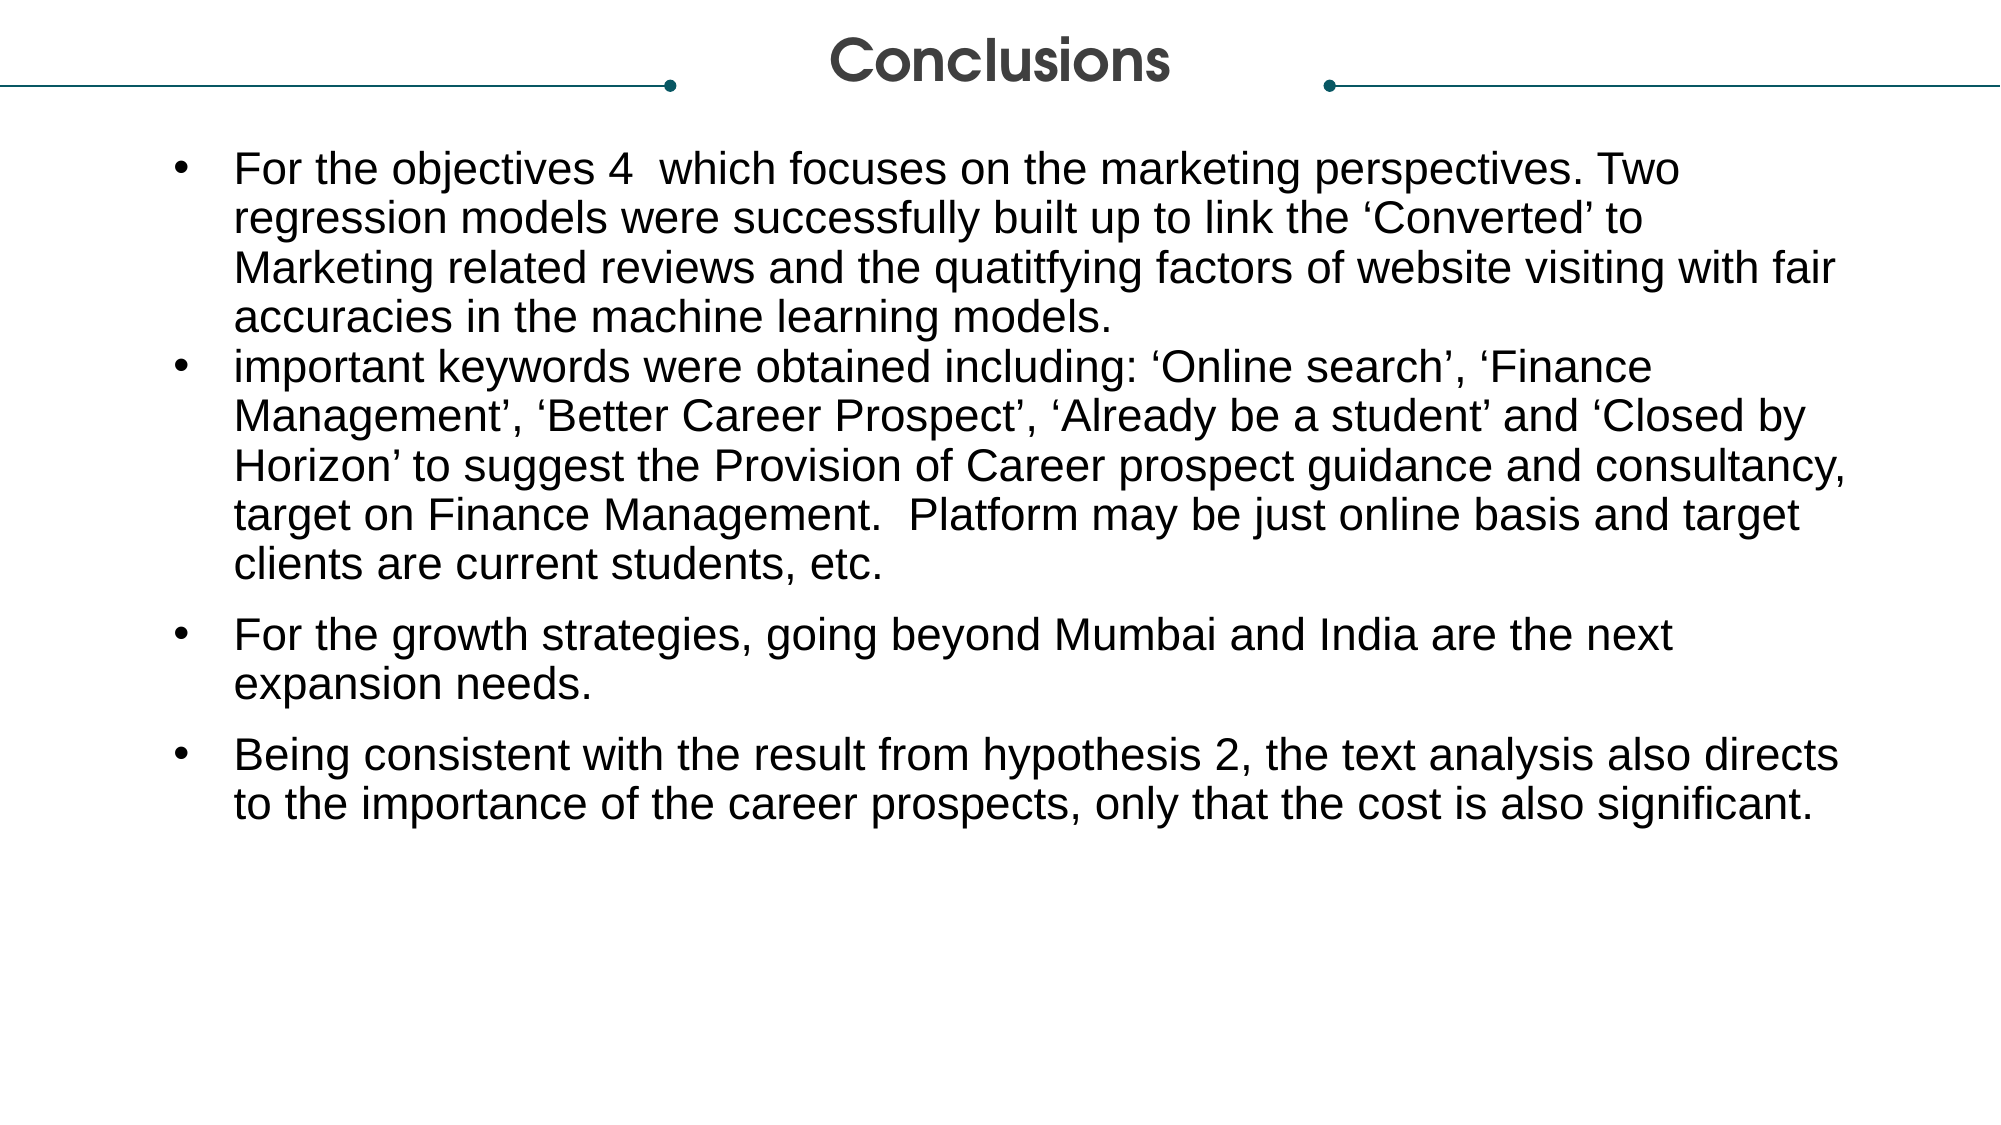

Conclusions
For the objectives 4  which focuses on the marketing perspectives. Two regression models were successfully built up to link the ‘Converted’ to Marketing related reviews and the quatitfying factors of website visiting with fair accuracies in the machine learning models.
important keywords were obtained including: ‘Online search’, ‘Finance Management’, ‘Better Career Prospect’, ‘Already be a student’ and ‘Closed by Horizon’ to suggest the Provision of Career prospect guidance and consultancy, target on Finance Management.  Platform may be just online basis and target clients are current students, etc.
For the growth strategies, going beyond Mumbai and India are the next expansion needs.
Being consistent with the result from hypothesis 2, the text analysis also directs to the importance of the career prospects, only that the cost is also significant.